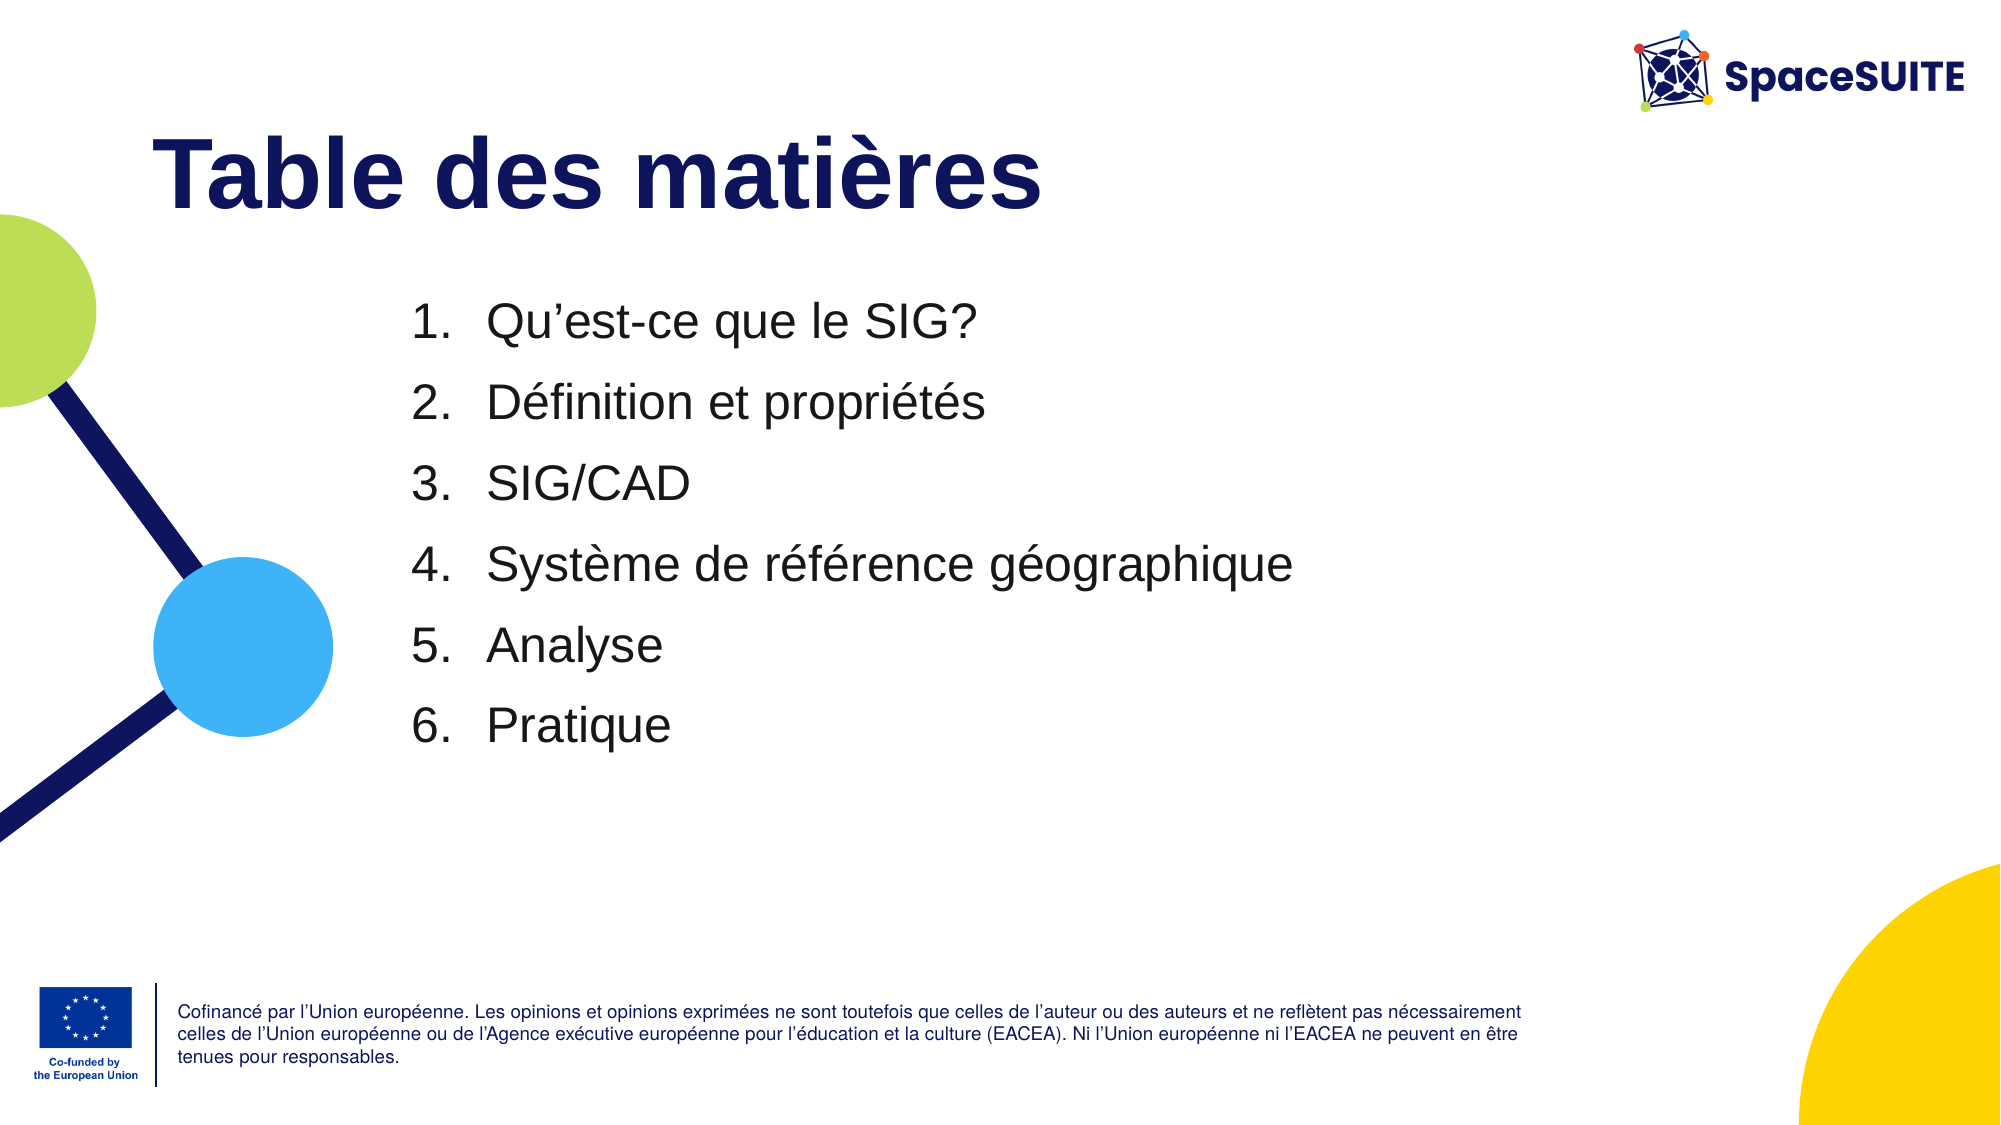

# Table des matières
Qu’est-ce que le SIG?
Définition et propriétés
SIG/CAD
Système de référence géographique
Analyse
Pratique